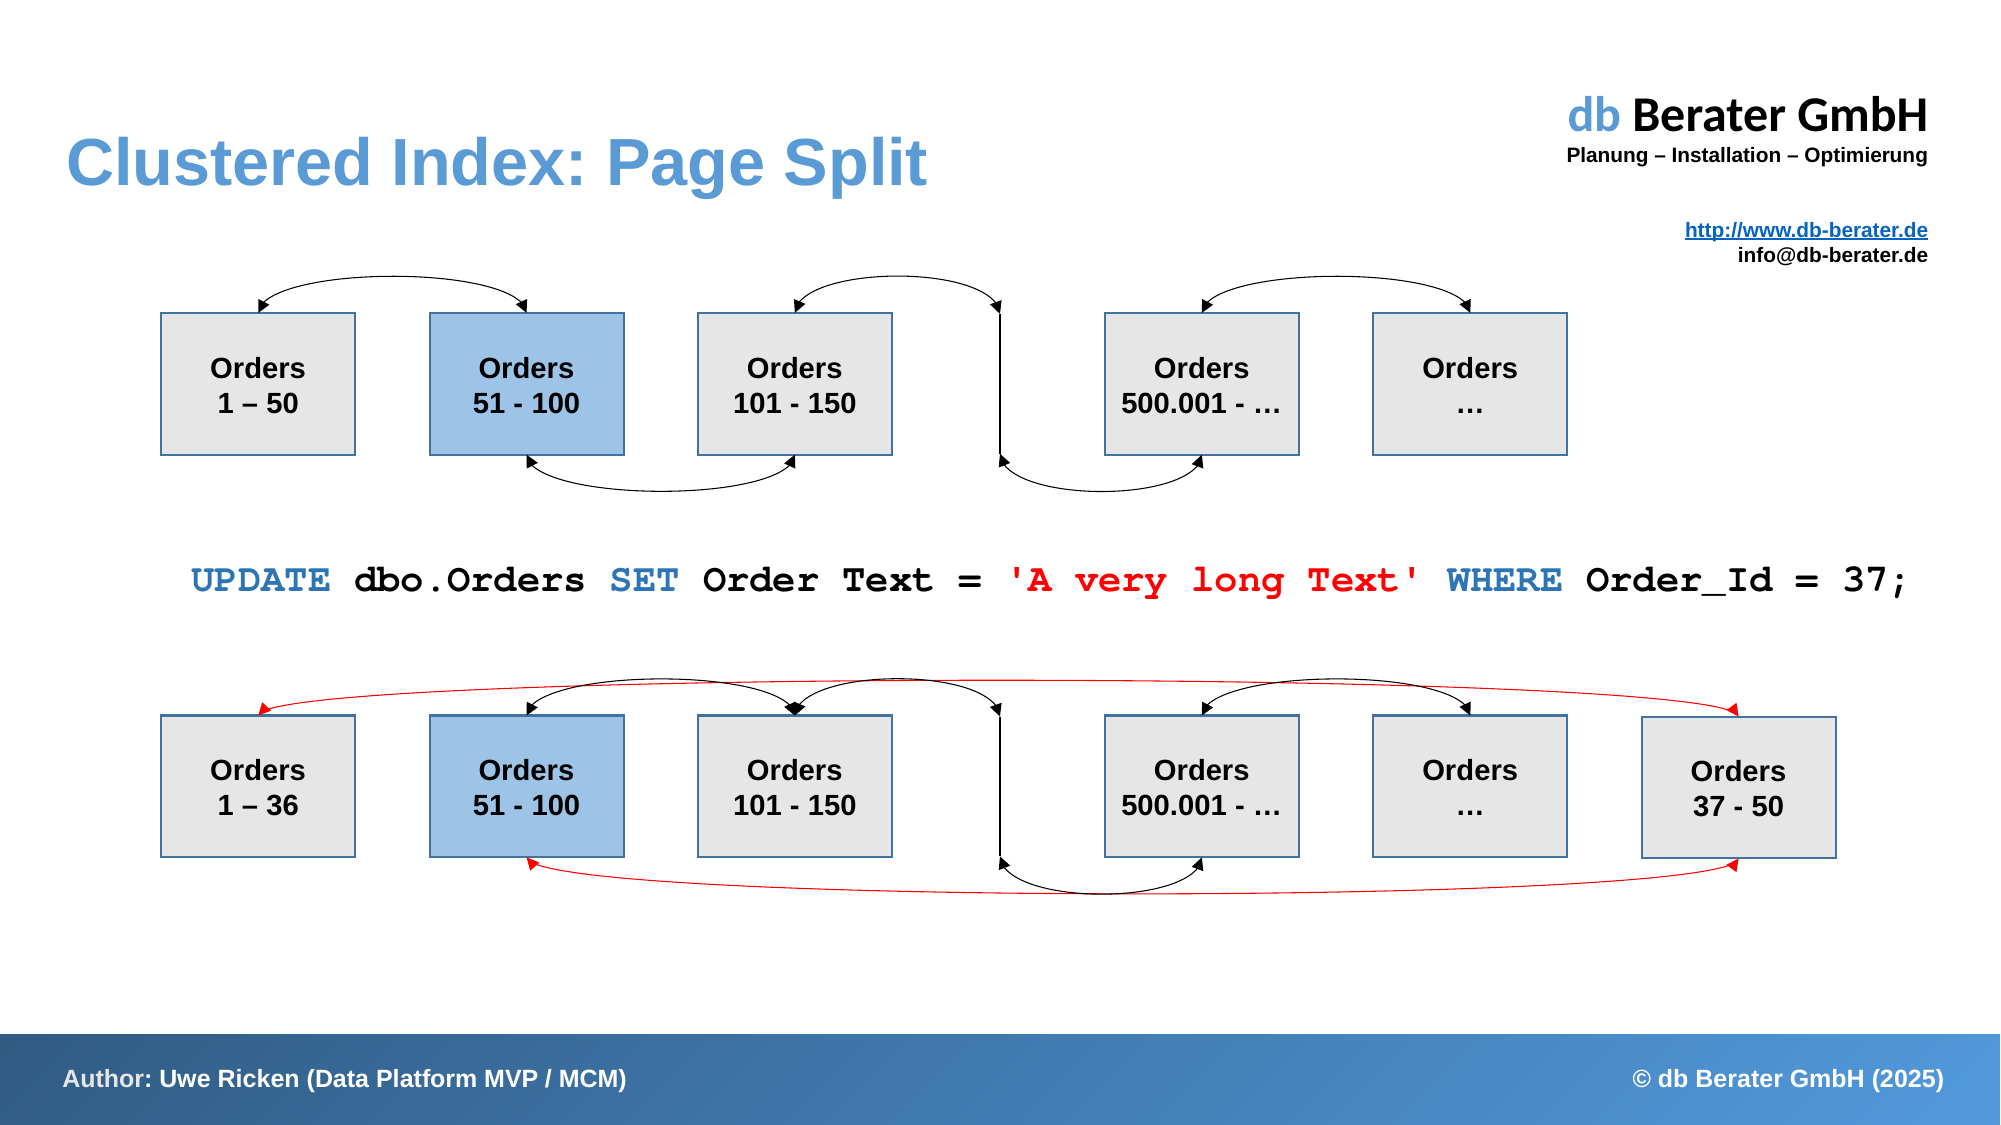

# Clustered Index: Page Split
Orders
1 – 50
Orders
51 - 100
Orders
101 - 150
Orders
500.001 - …
Orders
…
UPDATE dbo.Orders SET Order Text = 'A very long Text' WHERE Order_Id = 37;
Orders
1 – 36
Orders
51 - 100
Orders
101 - 150
Orders
500.001 - …
Orders
…
Orders
37 - 50